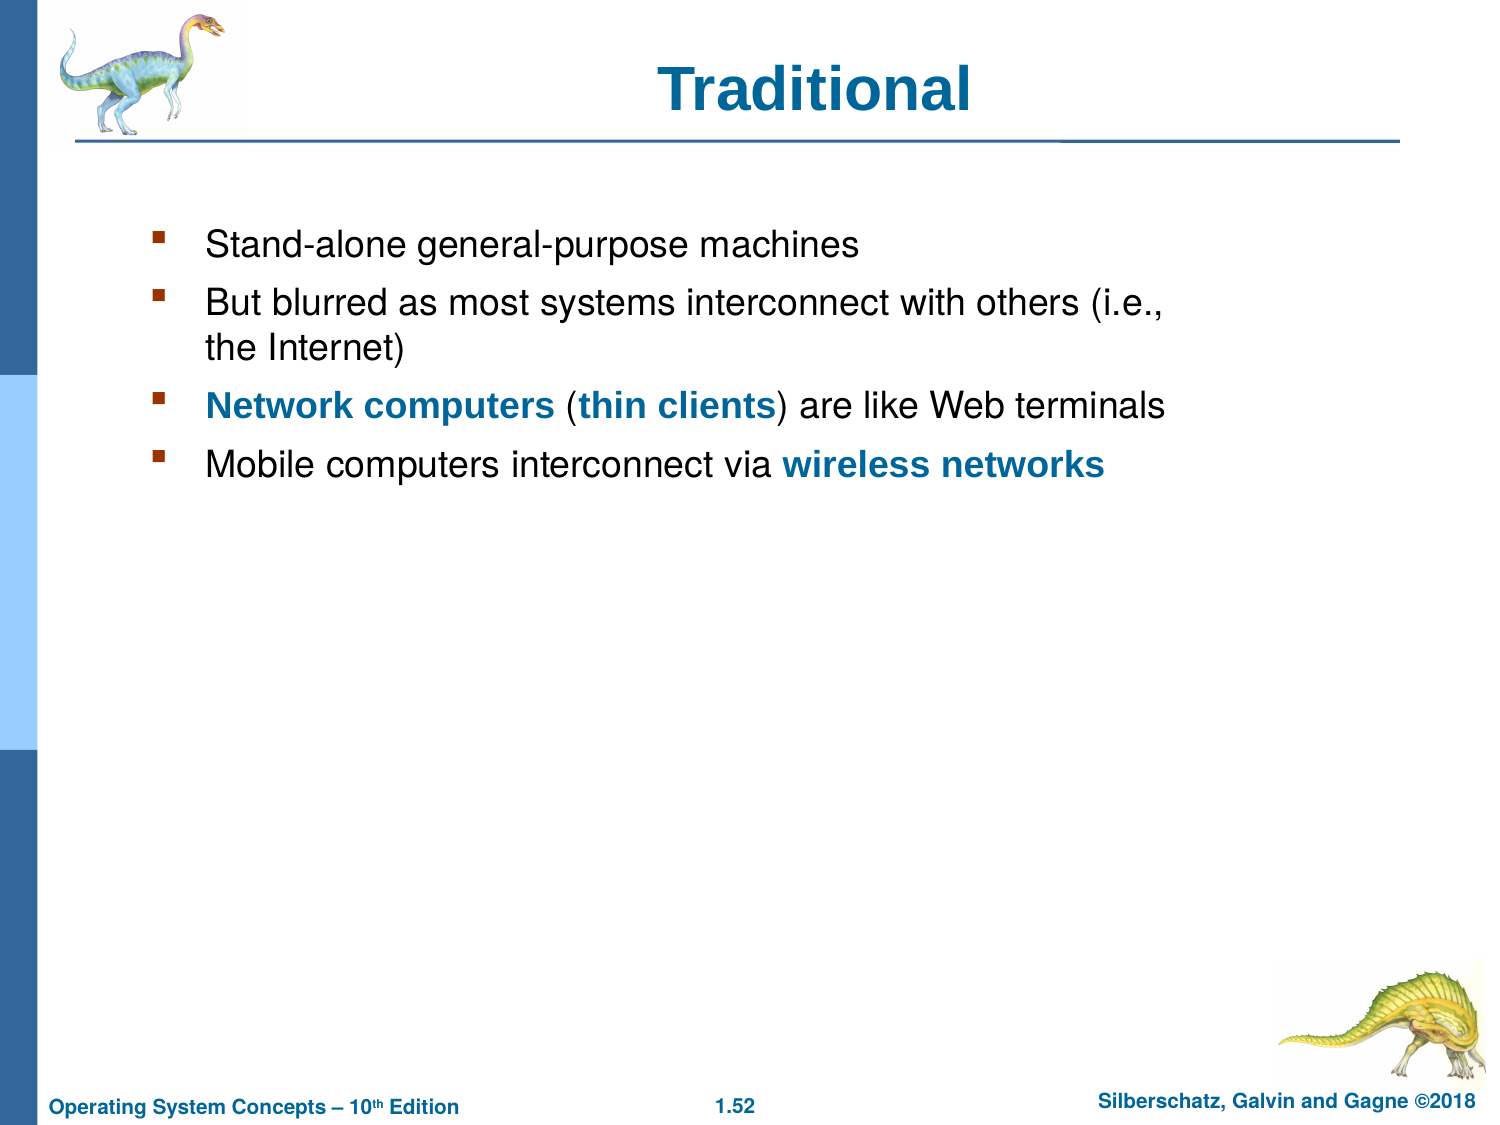

Traditional
Stand-alone general-purpose machines
But blurred as most systems interconnect with others (i.e., the Internet)
Network computers (thin clients) are like Web terminals
Mobile computers interconnect via wireless networks